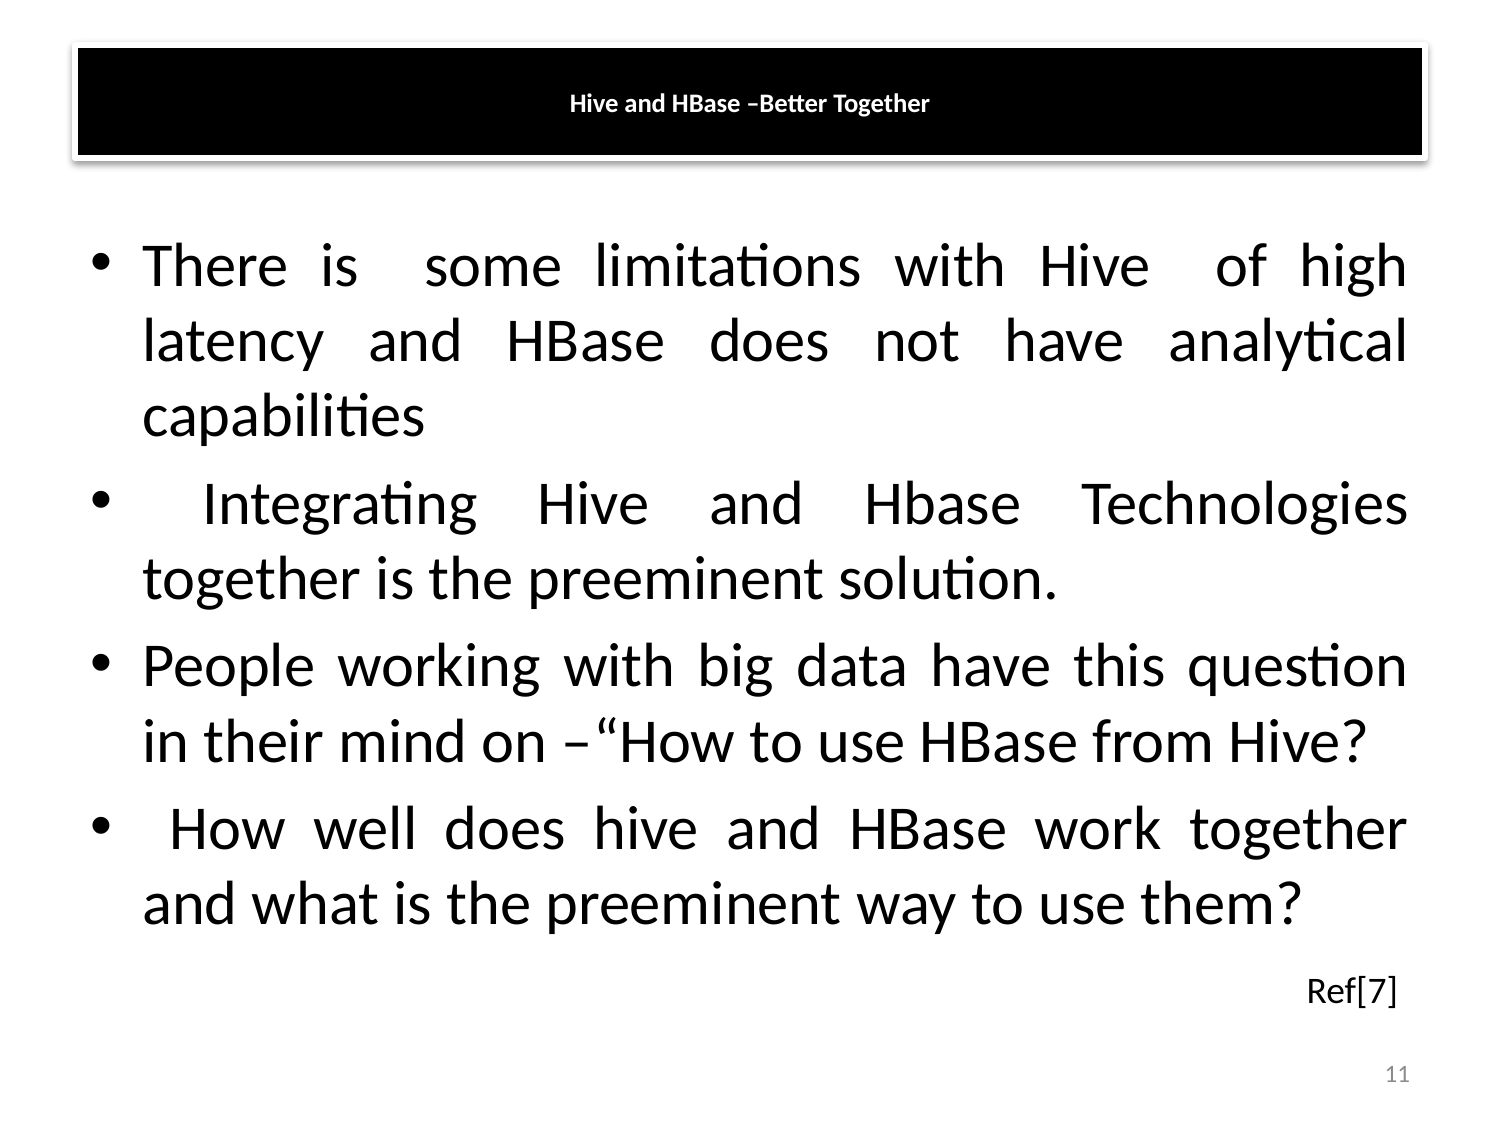

# Hive and HBase –Better Together
There is  some limitations with Hive  of high latency and HBase does not have analytical capabilities
 Integrating Hive and Hbase Technologies together is the preeminent solution.
People working with big data have this question in their mind on –“How to use HBase from Hive?
 How well does hive and HBase work together and what is the preeminent way to use them?

Ref[7]
11